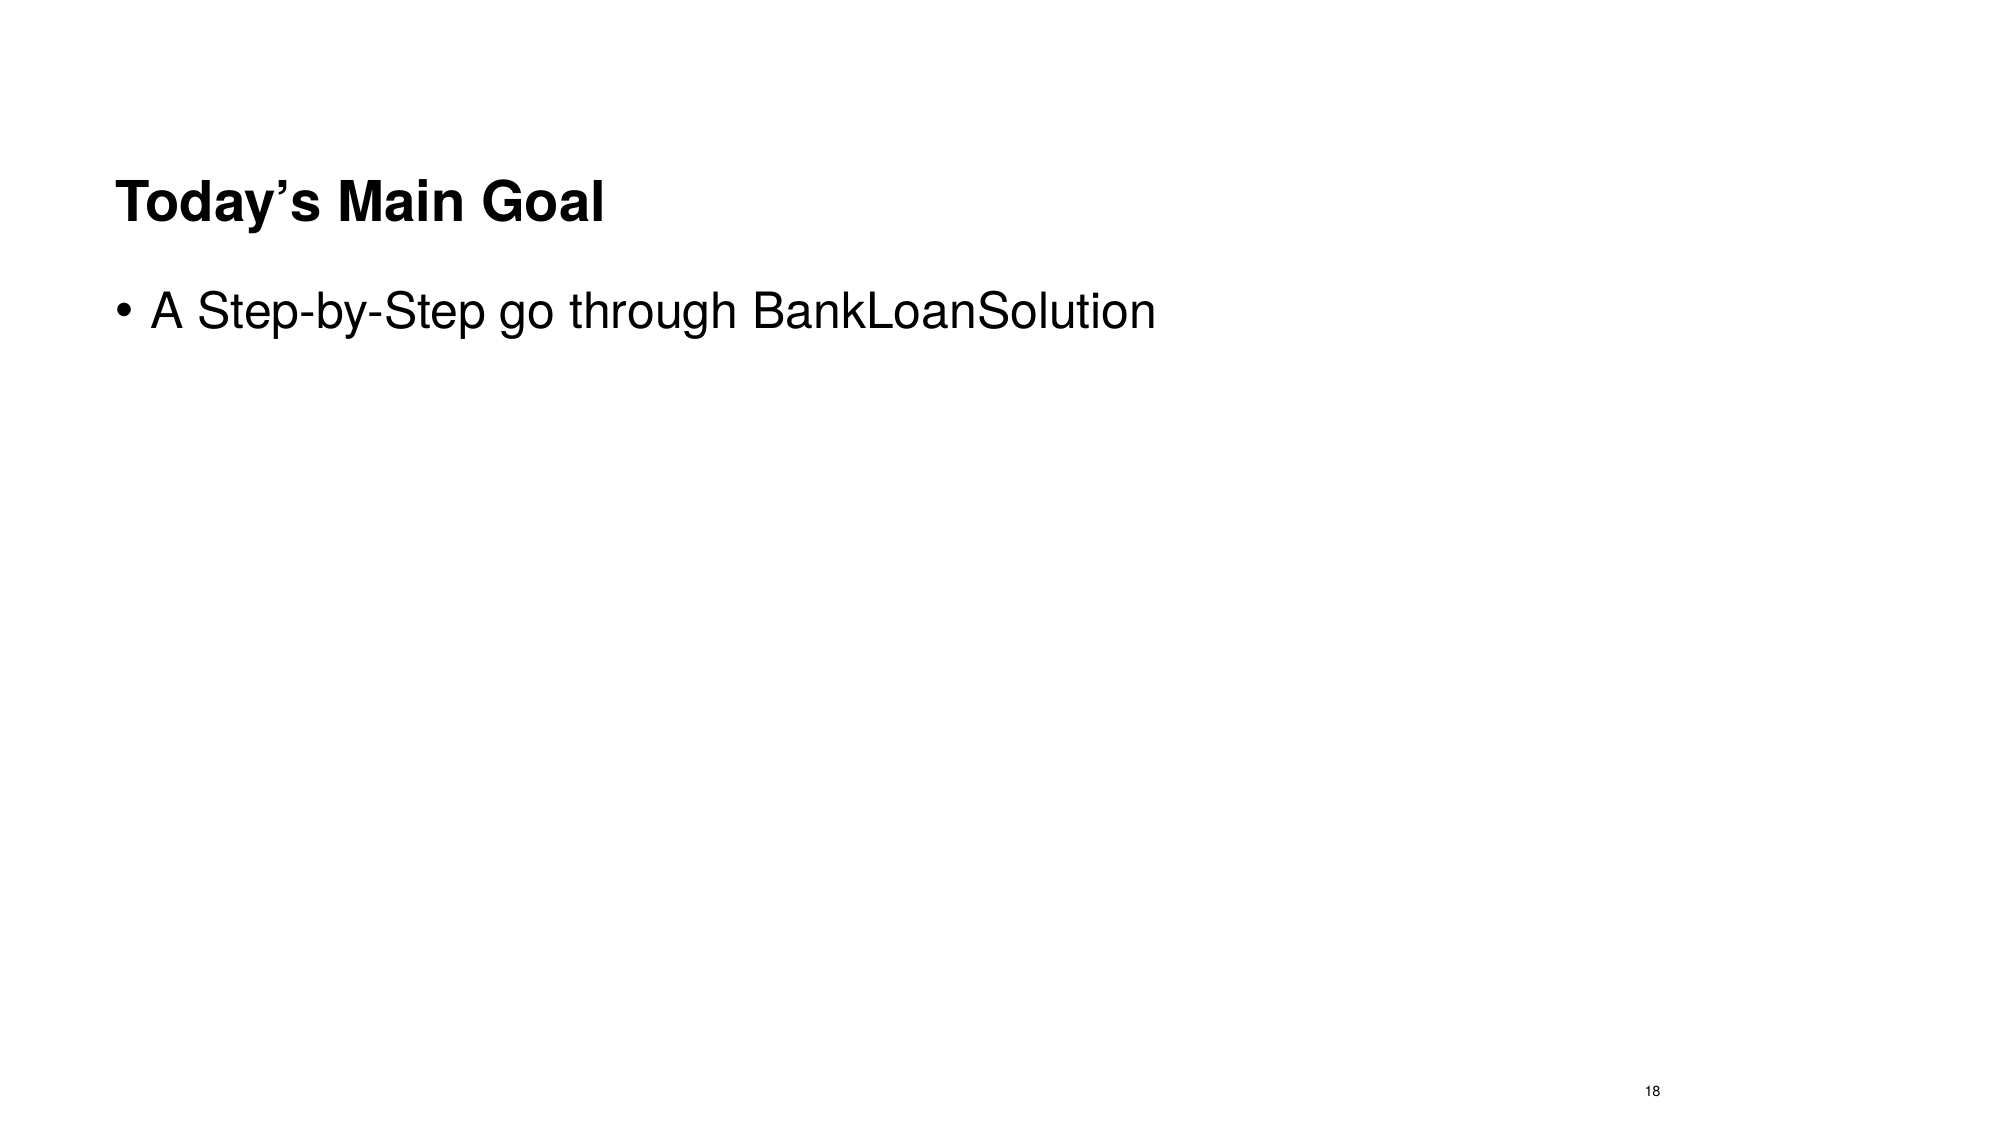

# Today’s Main Goal
A Step-by-Step go through BankLoanSolution

18
23.08.2019
DB1100 Databaser 1 – Tomas Sandnes